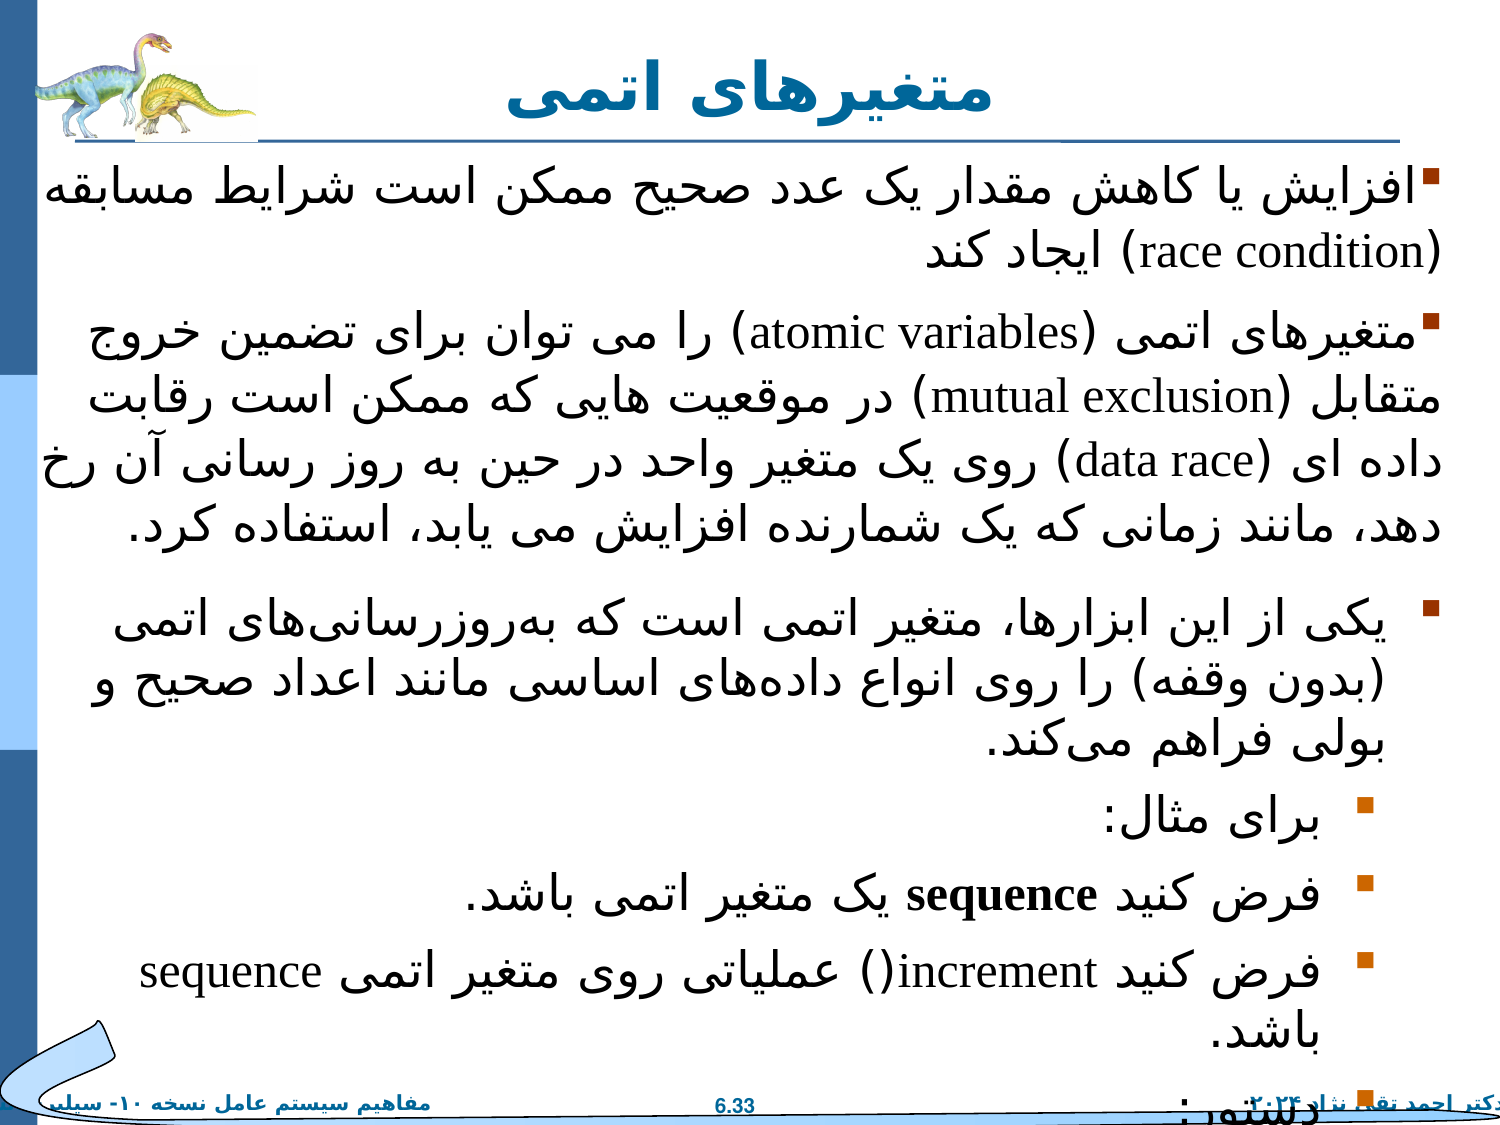

# متغیر‌های اتمی
افزایش یا کاهش مقدار یک عدد صحیح ممکن است شرایط مسابقه (race condition) ایجاد کند
متغیرهای اتمی (atomic variables) را می توان برای تضمین خروج متقابل (mutual exclusion) در موقعیت هایی که ممکن است رقابت داده ای (data race) روی یک متغیر واحد در حین به روز رسانی آن رخ دهد، مانند زمانی که یک شمارنده افزایش می یابد، استفاده کرد.
یکی از این ابزارها، متغیر اتمی است که به‌روزرسانی‌های اتمی (بدون وقفه) را روی انواع داده‌های اساسی مانند اعداد صحیح و بولی فراهم می‌کند.
برای مثال:
فرض کنید sequence یک متغیر اتمی باشد.
فرض کنید increment() عملیاتی روی متغیر اتمی sequence باشد.
دستور:
تضمین می‌کند که sequence بدون وقفه افزایش می‌یابد: